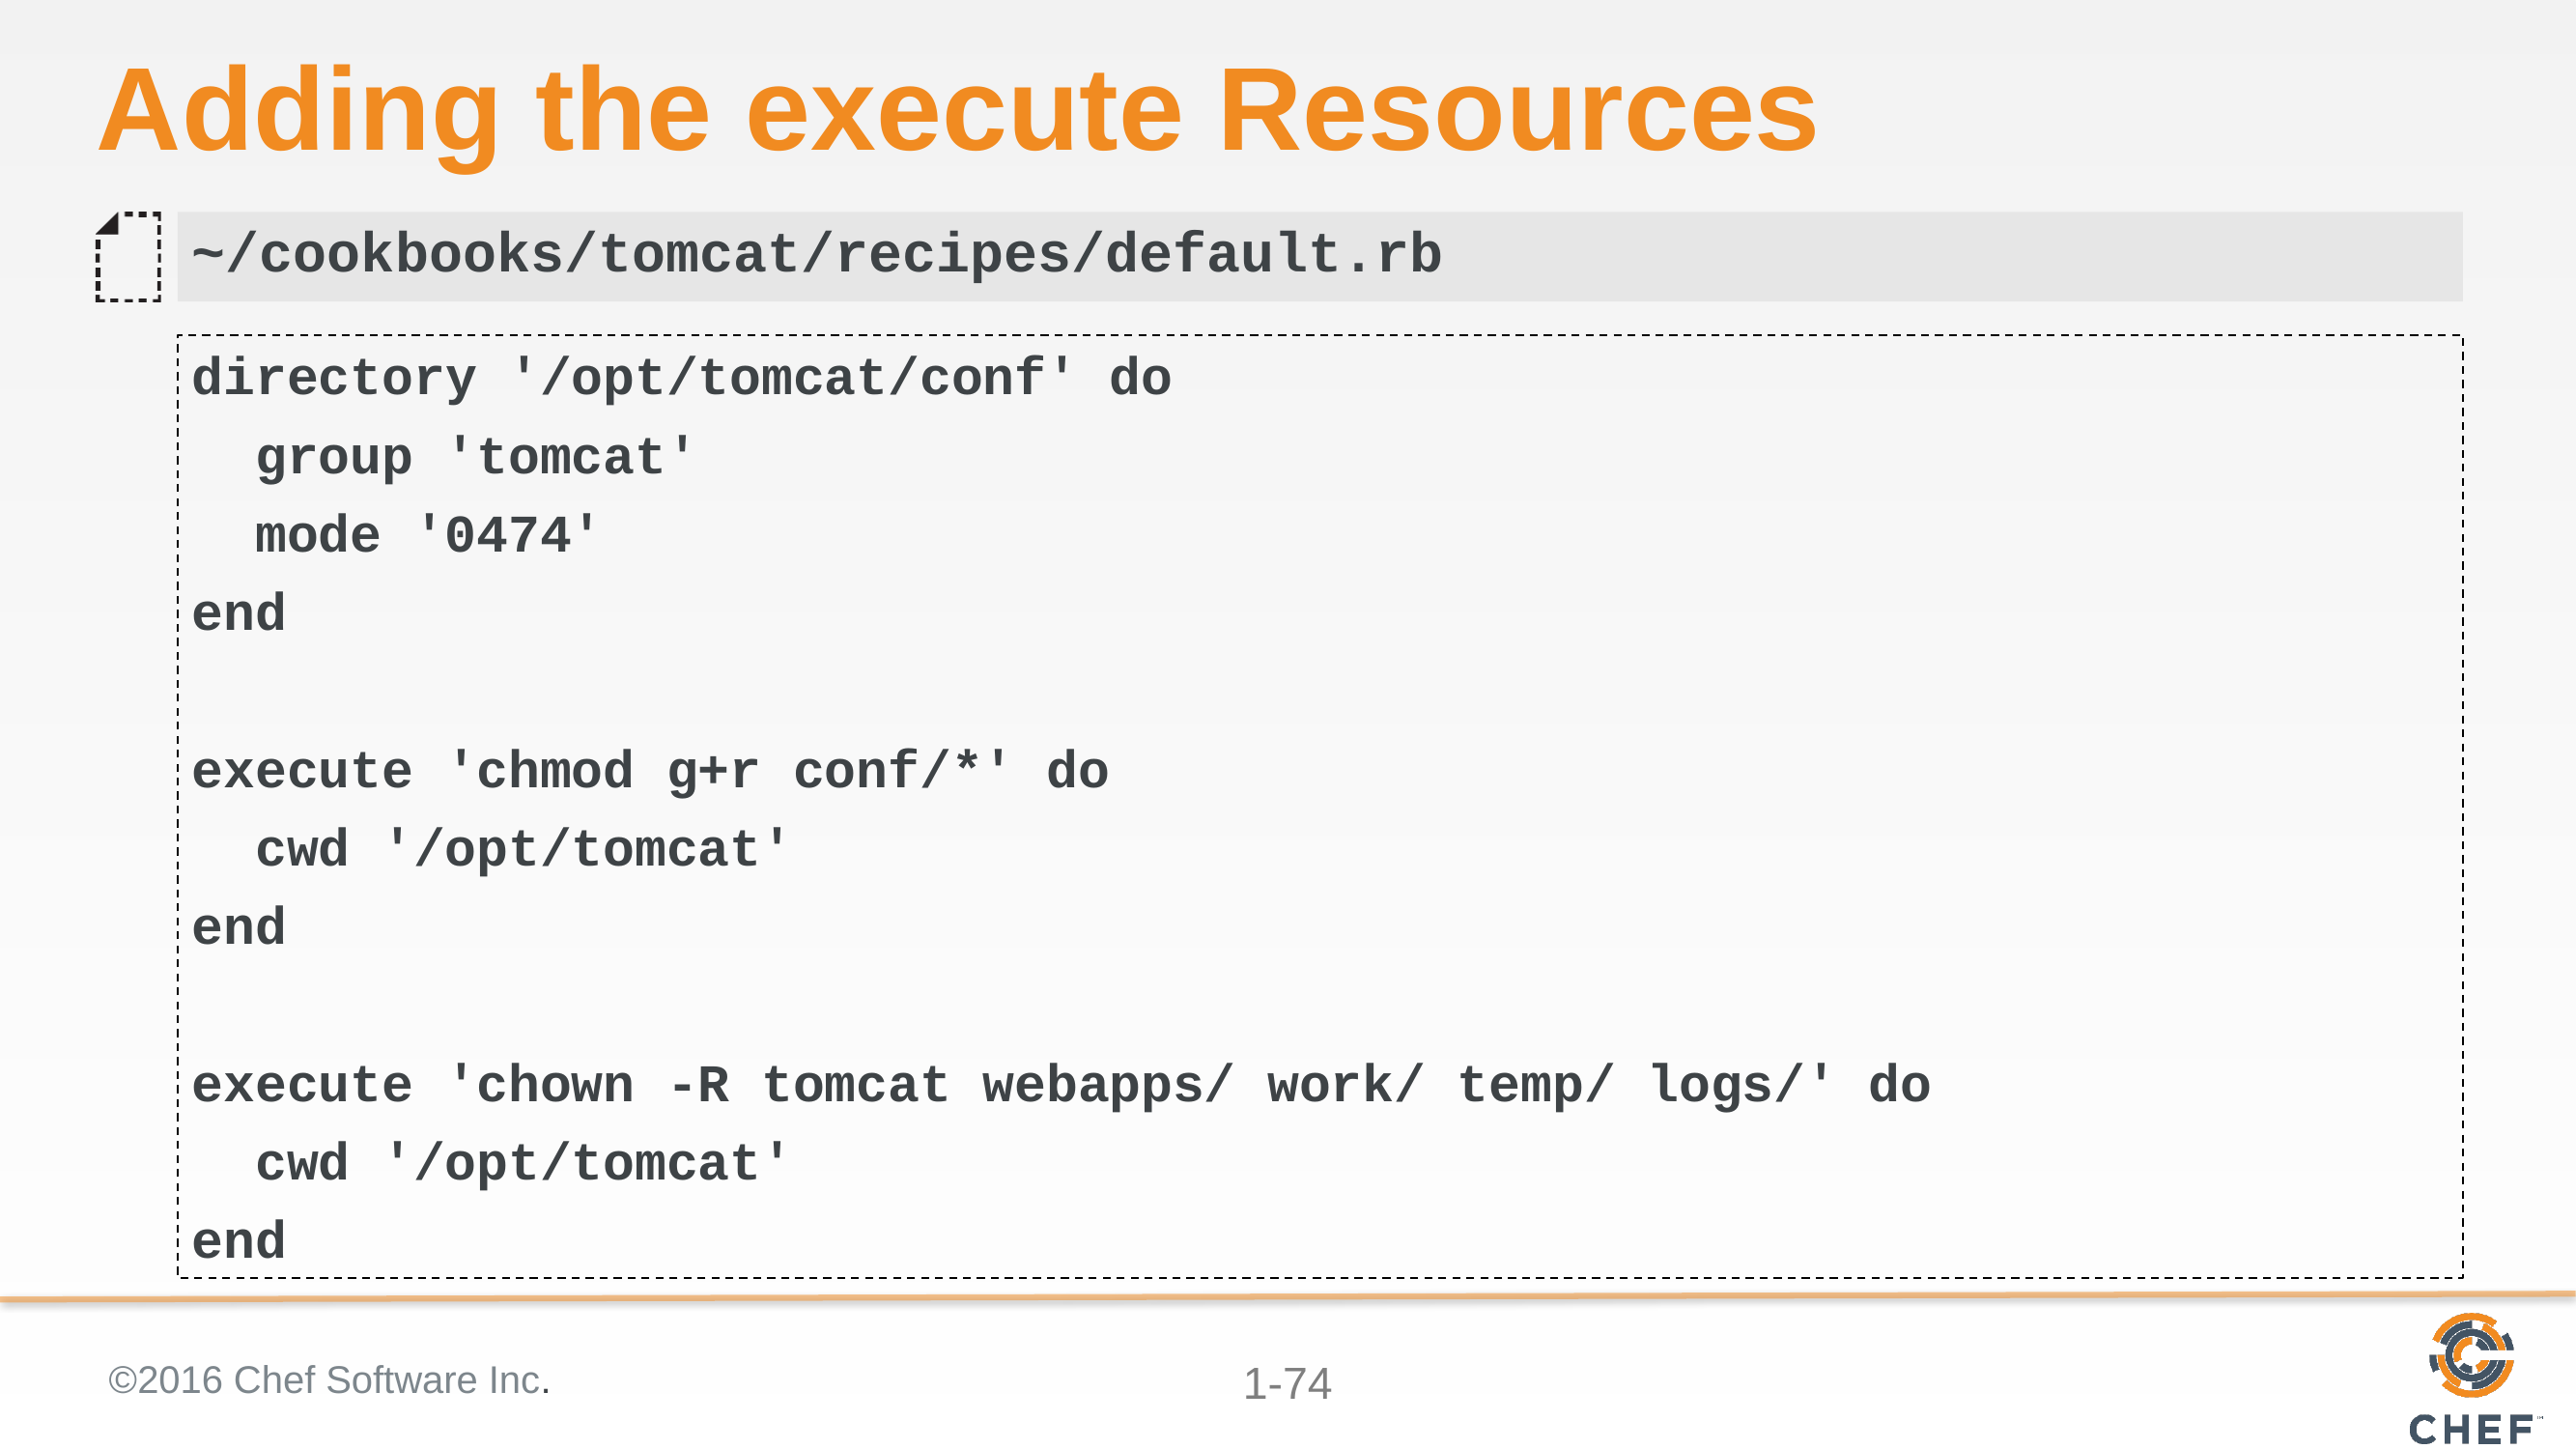

# Adding the execute Resources
~/cookbooks/tomcat/recipes/default.rb
directory '/opt/tomcat/conf' do
  group 'tomcat'
  mode '0474'
end

execute 'chmod g+r conf/*' do
  cwd '/opt/tomcat'
end

execute 'chown -R tomcat webapps/ work/ temp/ logs/' do
  cwd '/opt/tomcat'
end